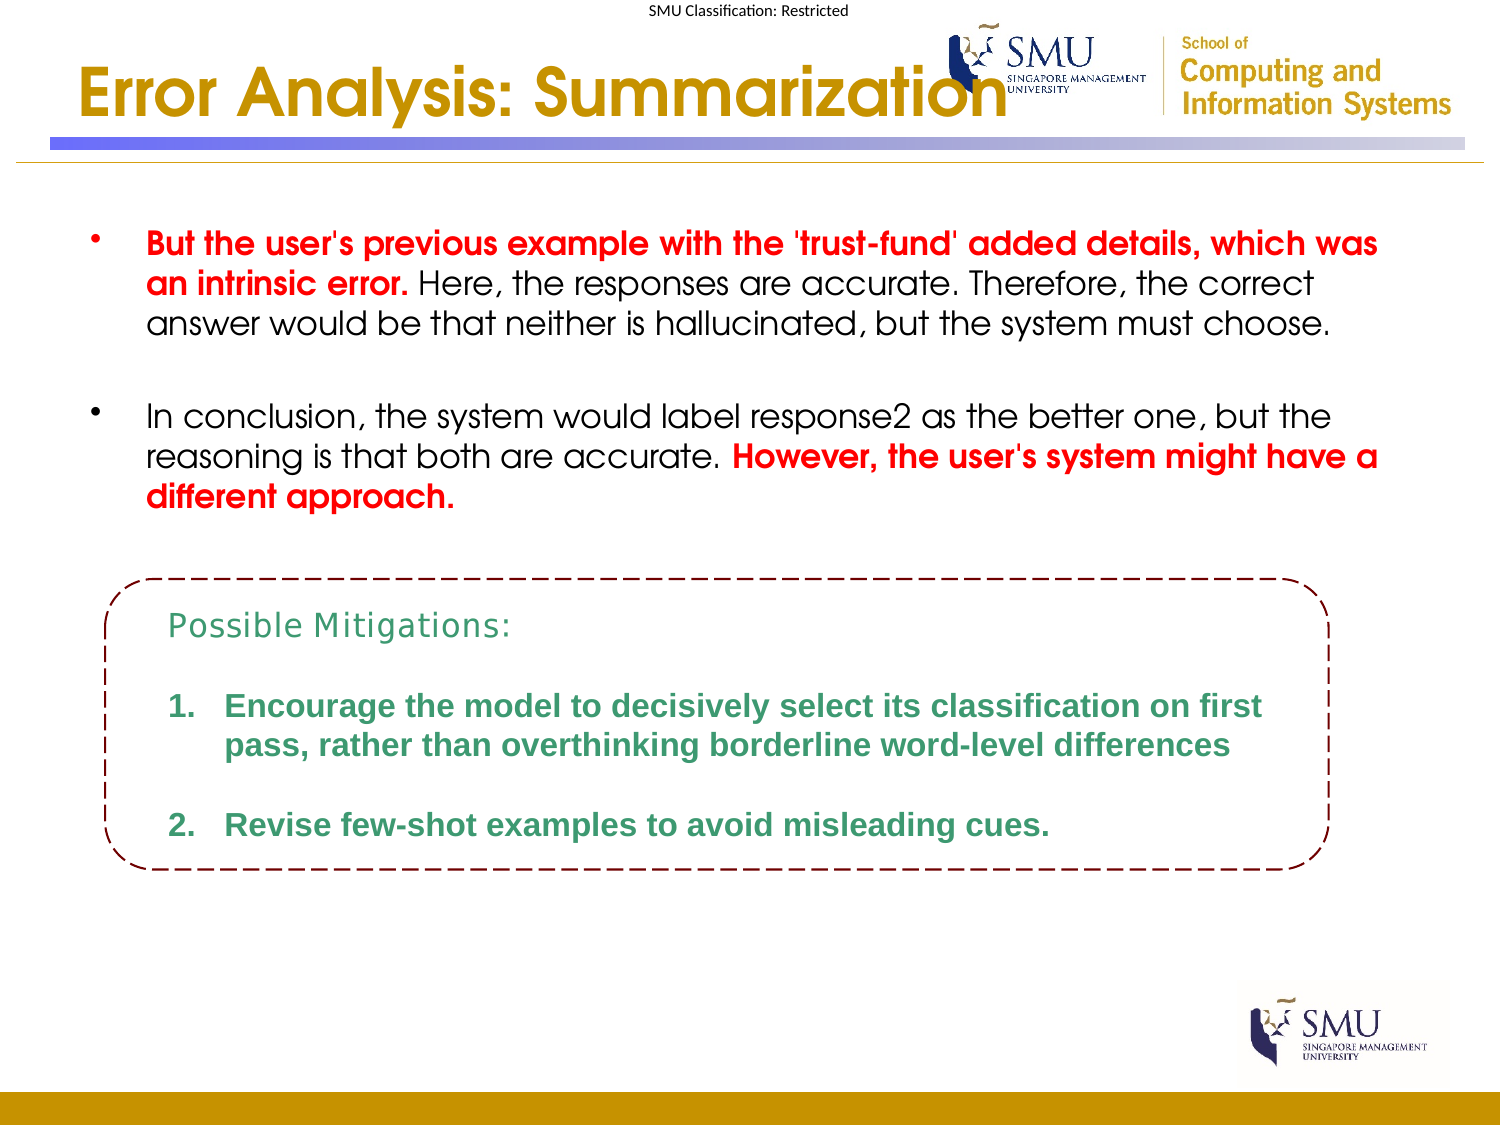

Error Analysis: Summarization

But the user's previous example with the 'trust-fund' added details, which was an intrinsic error. Here, the responses are accurate. Therefore, the correct answer would be that neither is hallucinated, but the system must choose.

In conclusion, the system would label response2 as the better one, but the reasoning is that both are accurate. However, the user's system might have a different approach.

Possible Mitigations:

Encourage the model to decisively select its classification on first pass, rather than overthinking borderline word-level differences

Revise few-shot examples to avoid misleading cues.